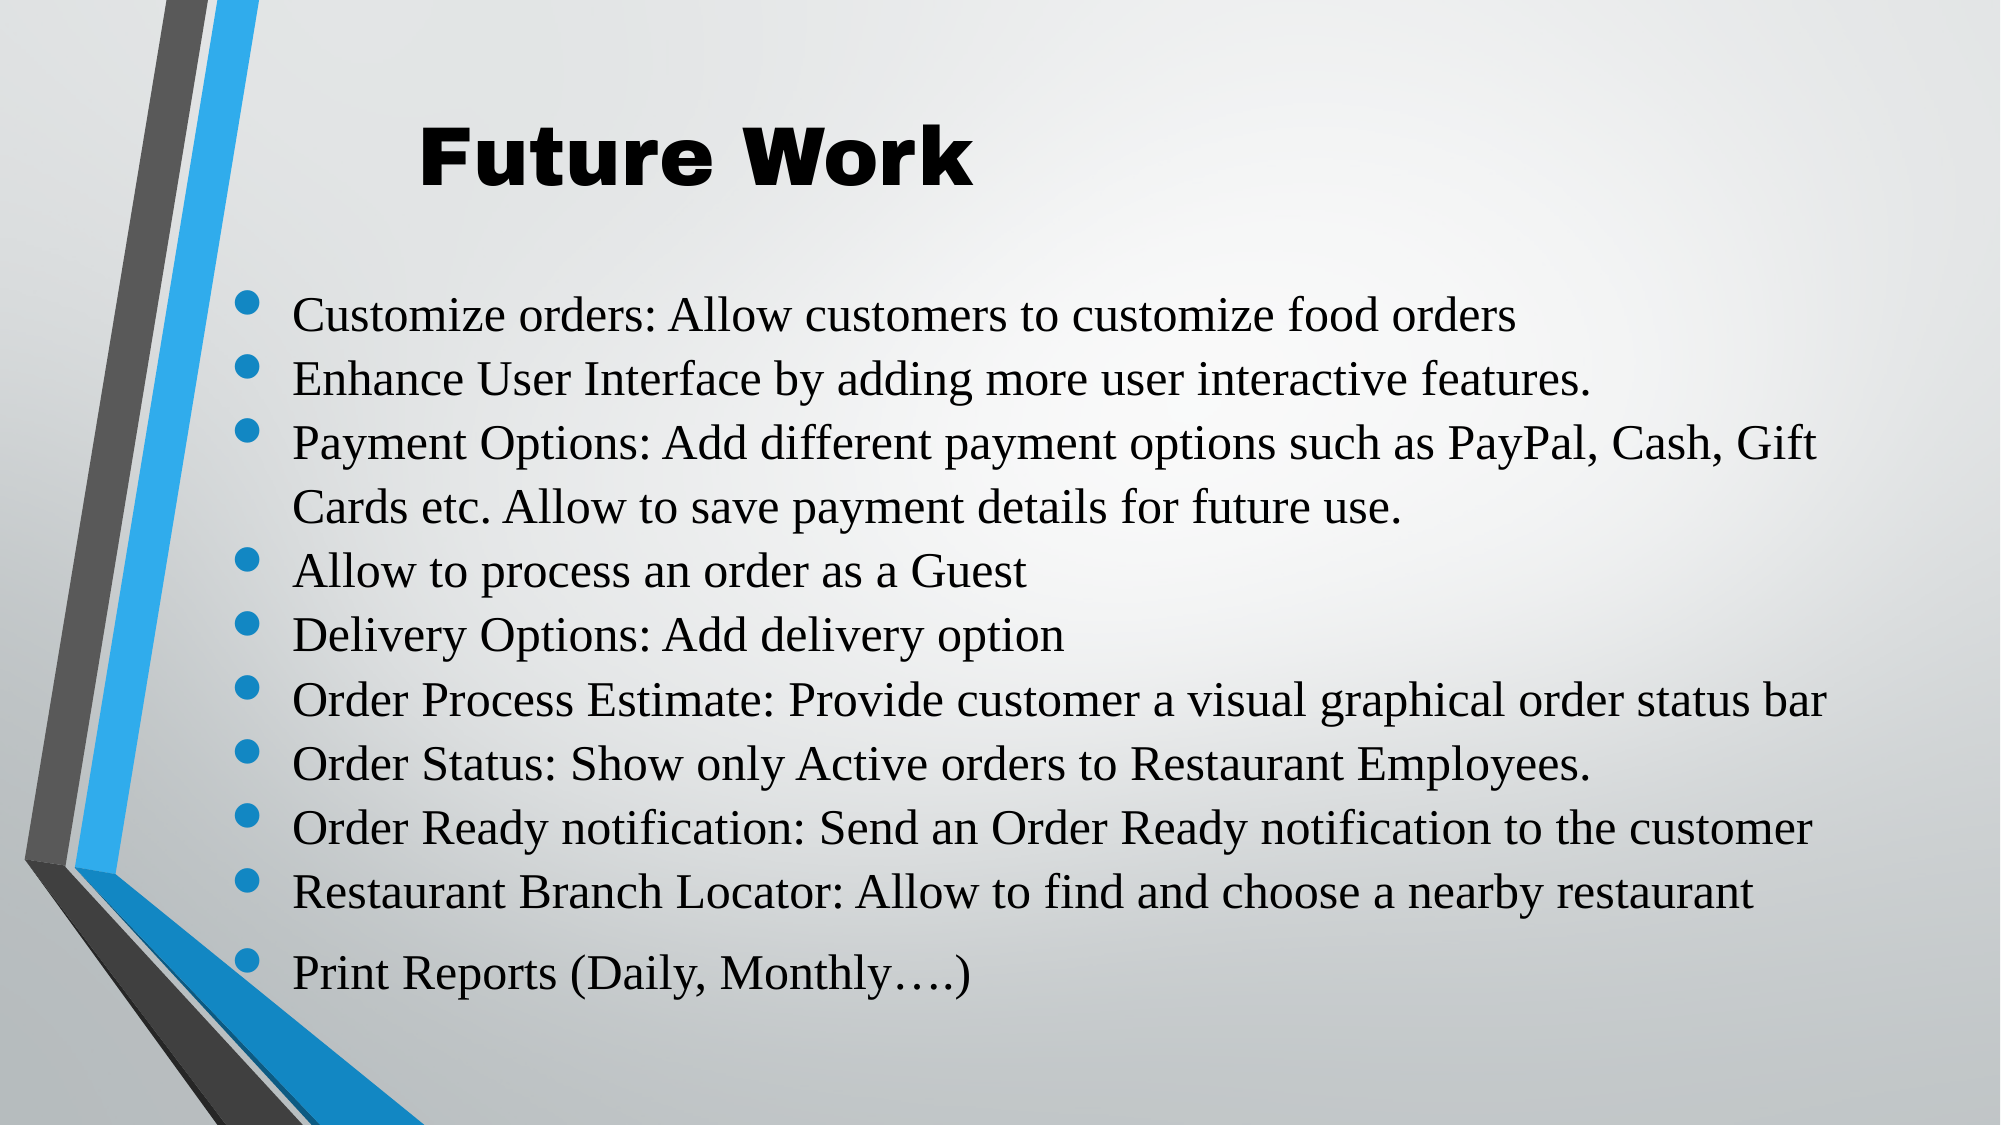

# Future Work
Customize orders: Allow customers to customize food orders
Enhance User Interface by adding more user interactive features.
Payment Options: Add different payment options such as PayPal, Cash, Gift Cards etc. Allow to save payment details for future use.
Allow to process an order as a Guest
Delivery Options: Add delivery option
Order Process Estimate: Provide customer a visual graphical order status bar
Order Status: Show only Active orders to Restaurant Employees.
Order Ready notification: Send an Order Ready notification to the customer
Restaurant Branch Locator: Allow to find and choose a nearby restaurant
Print Reports (Daily, Monthly….)